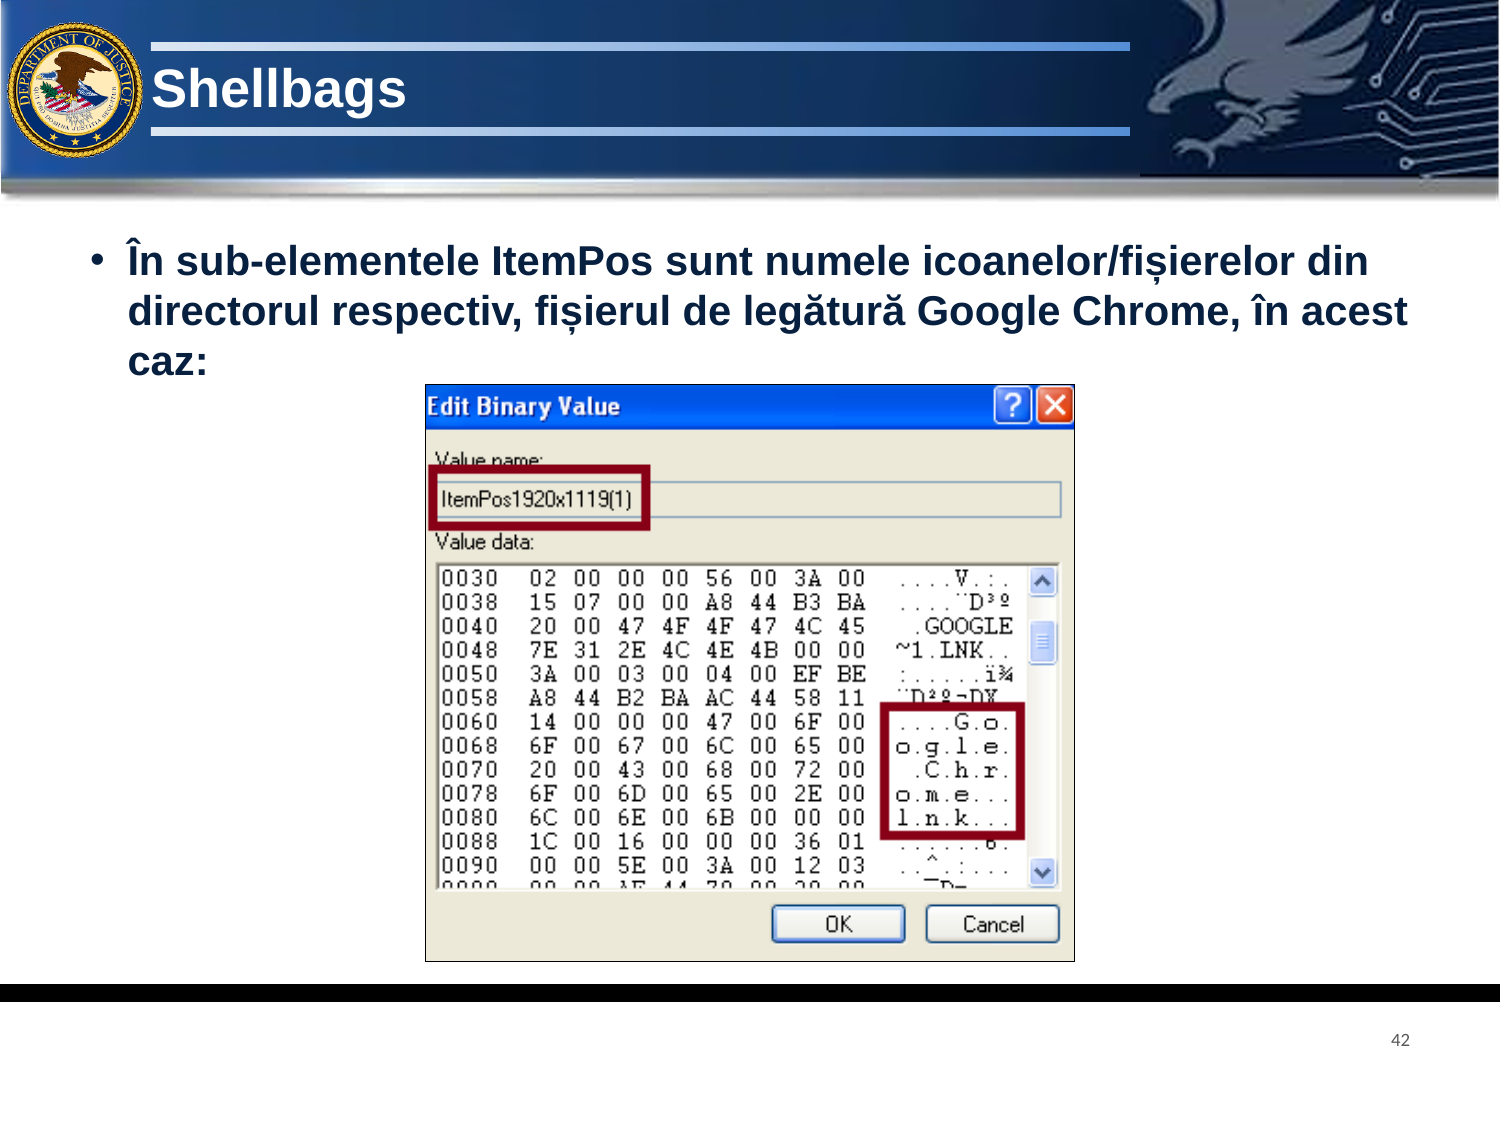

# Shellbags
În sub-elementele ItemPos sunt numele icoanelor/fișierelor din directorul respectiv, fișierul de legătură Google Chrome, în acest caz:

42